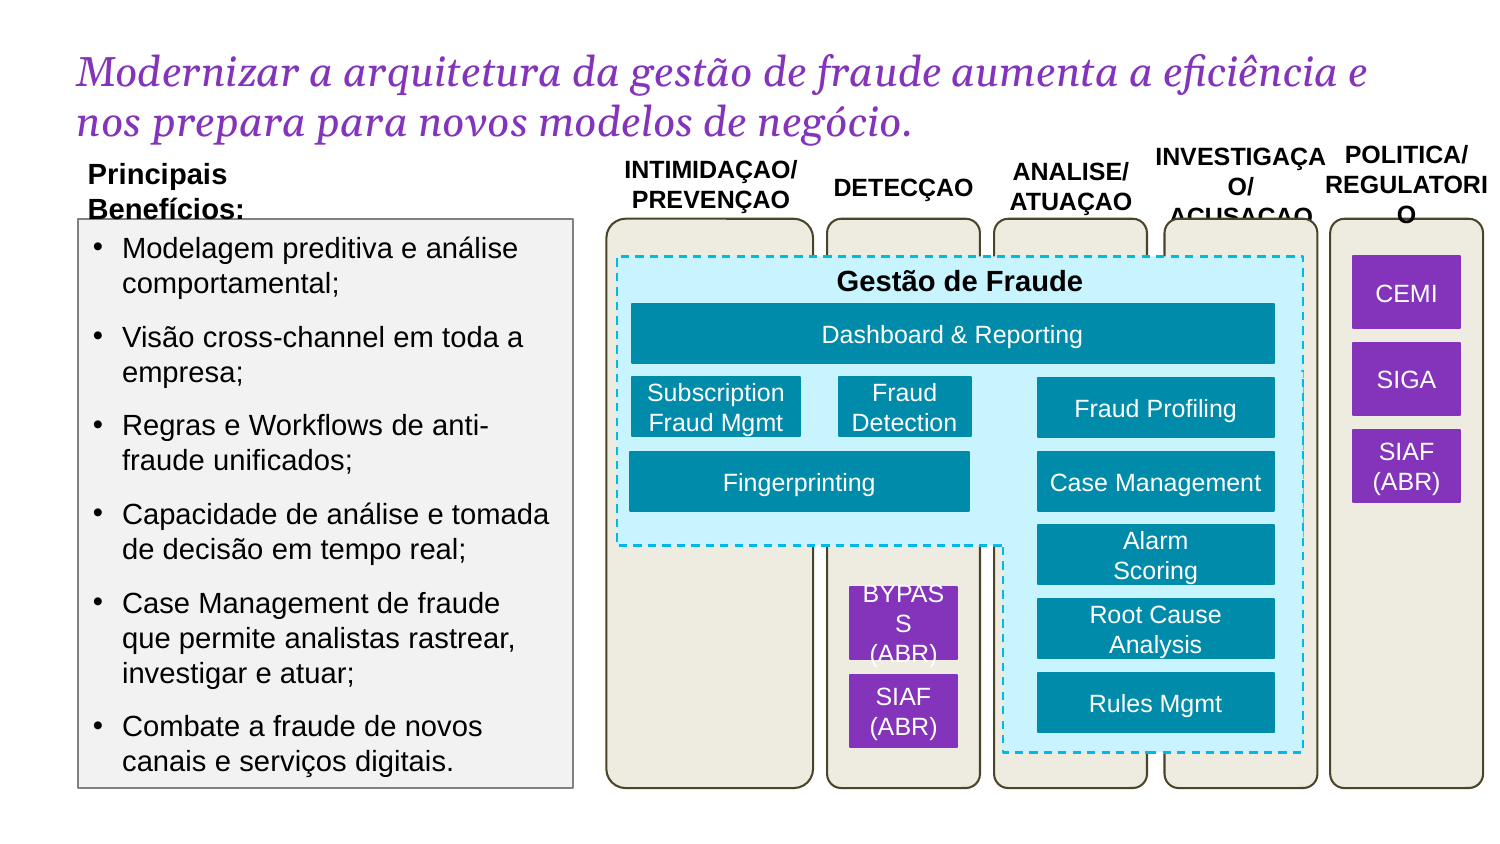

# Modernizar a arquitetura da gestão de fraude aumenta a eficiência e nos prepara para novos modelos de negócio.
INTIMIDAÇAO/
PREVENÇAO
POLITICA/
REGULATORIO
ANALISE/
ATUAÇAO
INVESTIGAÇAO/
ACUSAÇAO
DETECÇAO
Principais Benefícios:
Modelagem preditiva e análise comportamental;
Visão cross-channel em toda a empresa;
Regras e Workflows de anti-fraude unificados;
Capacidade de análise e tomada de decisão em tempo real;
Case Management de fraude que permite analistas rastrear, investigar e atuar;
Combate a fraude de novos canais e serviços digitais.

Gestão de Fraude
CEMI
Dashboard & Reporting
SIGA

Fraud Detection
Subscription Fraud Mgmt
Fraud Profiling
SIAF
(ABR)
Fingerprinting
Case Management
Alarm
Scoring
BYPASS
(ABR)
Root Cause
Analysis
Rules Mgmt
SIAF
(ABR)